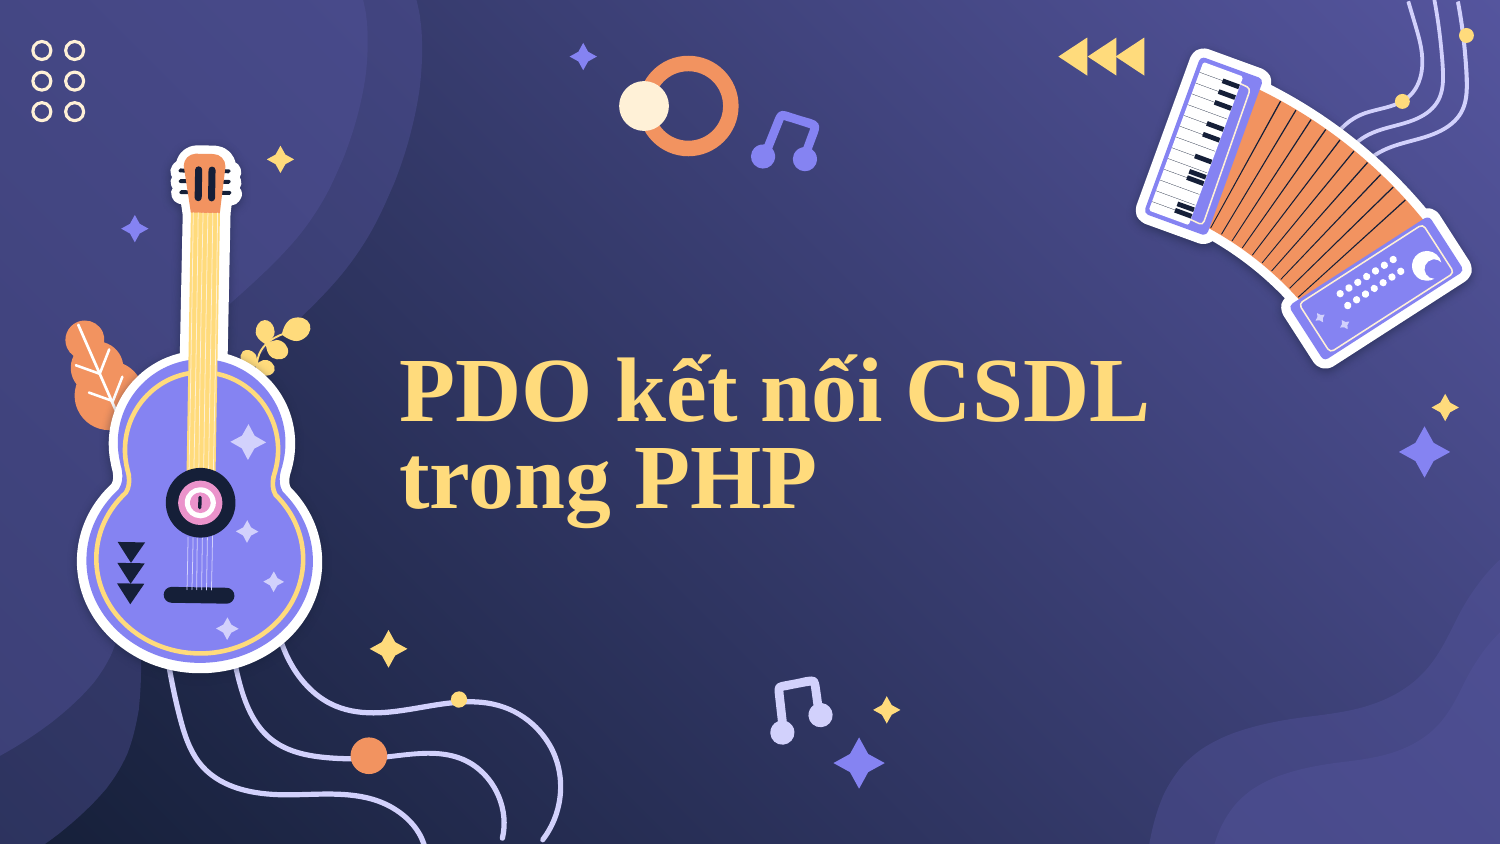

# PDO kết nối CSDL trong PHP